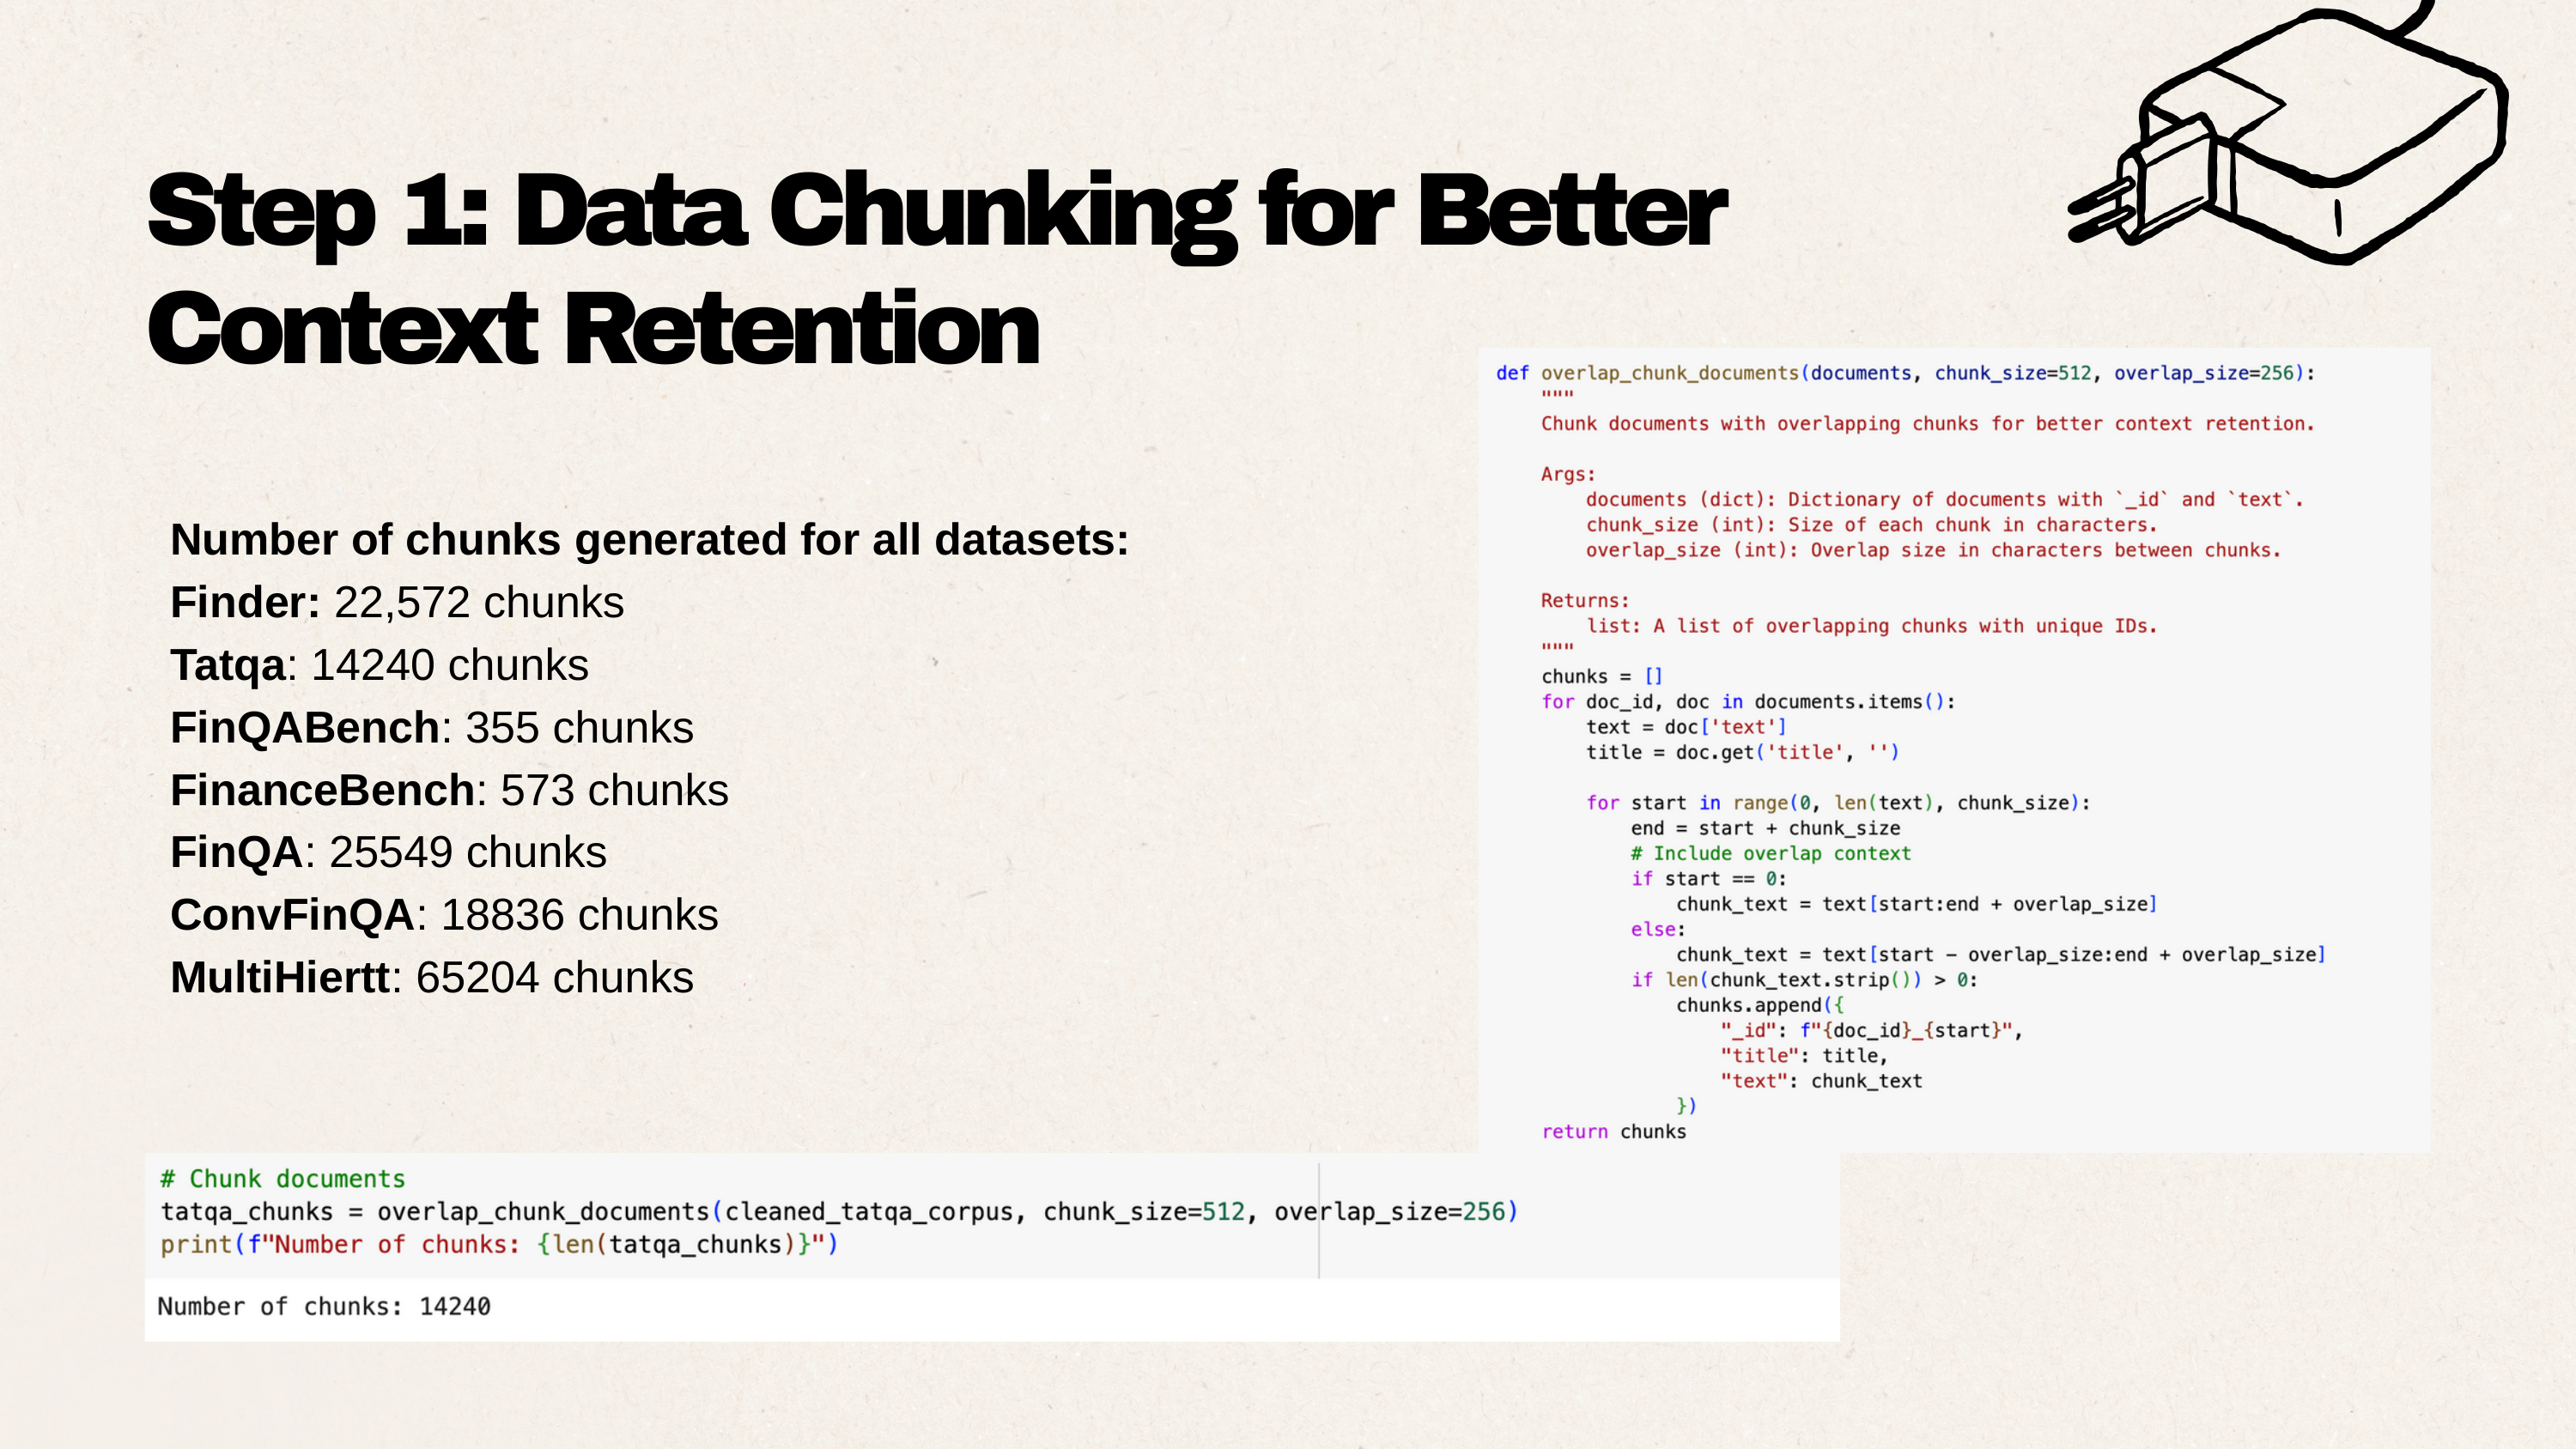

Step 1: Data Chunking for Better Context Retention

Number of chunks generated for all datasets:
Finder: 22,572 chunks
Tatqa: 14240 chunks
FinQABench: 355 chunks
FinanceBench: 573 chunks
FinQA: 25549 chunks
ConvFinQA: 18836 chunks
MultiHiertt: 65204 chunks